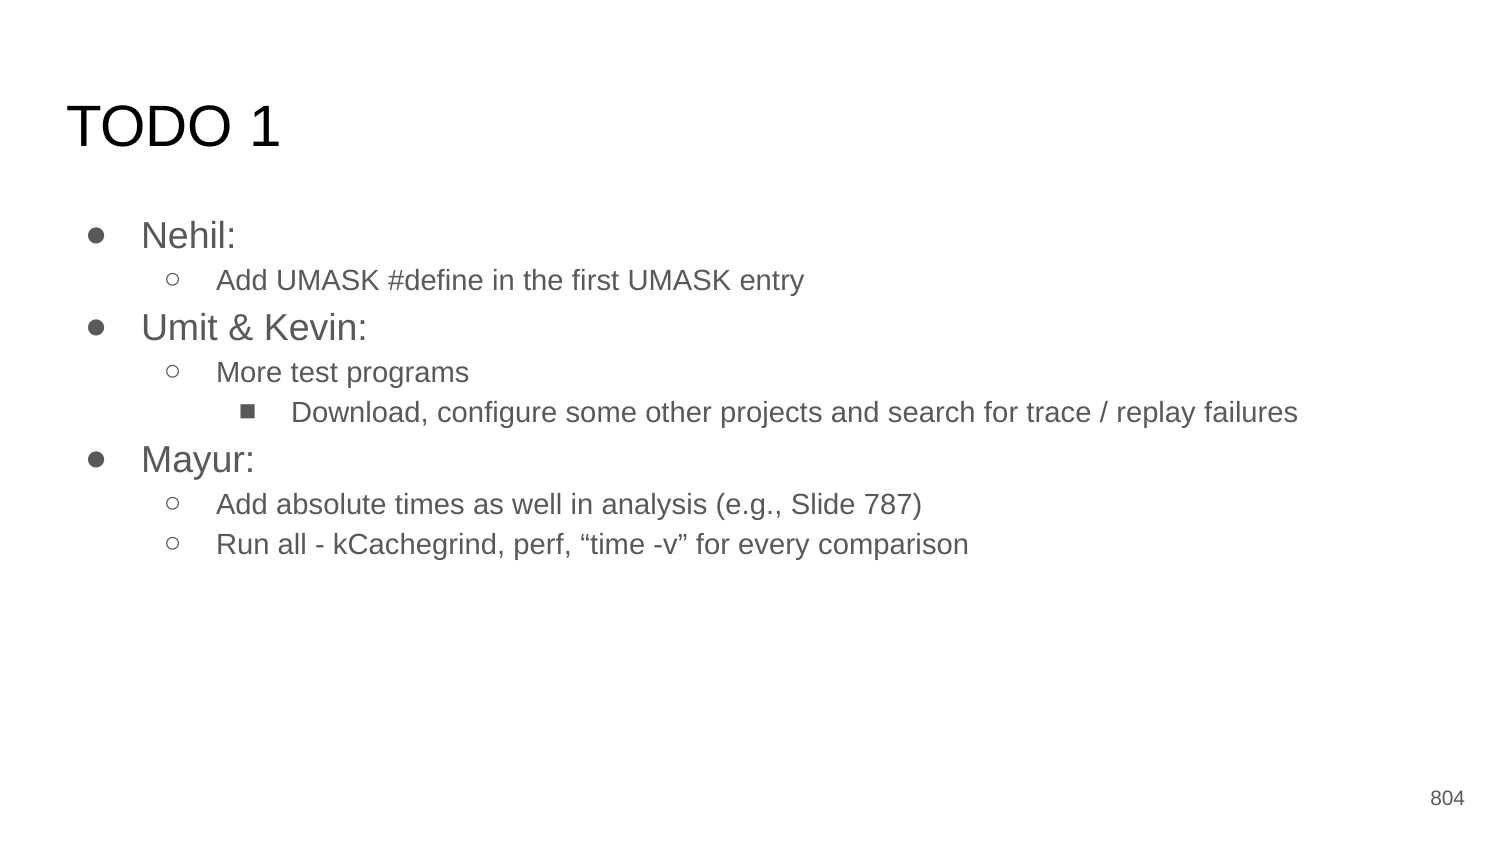

# TODO 1
Nehil:
Add UMASK #define in the first UMASK entry
Umit & Kevin:
More test programs
Download, configure some other projects and search for trace / replay failures
Mayur:
Add absolute times as well in analysis (e.g., Slide 787)
Run all - kCachegrind, perf, “time -v” for every comparison
804